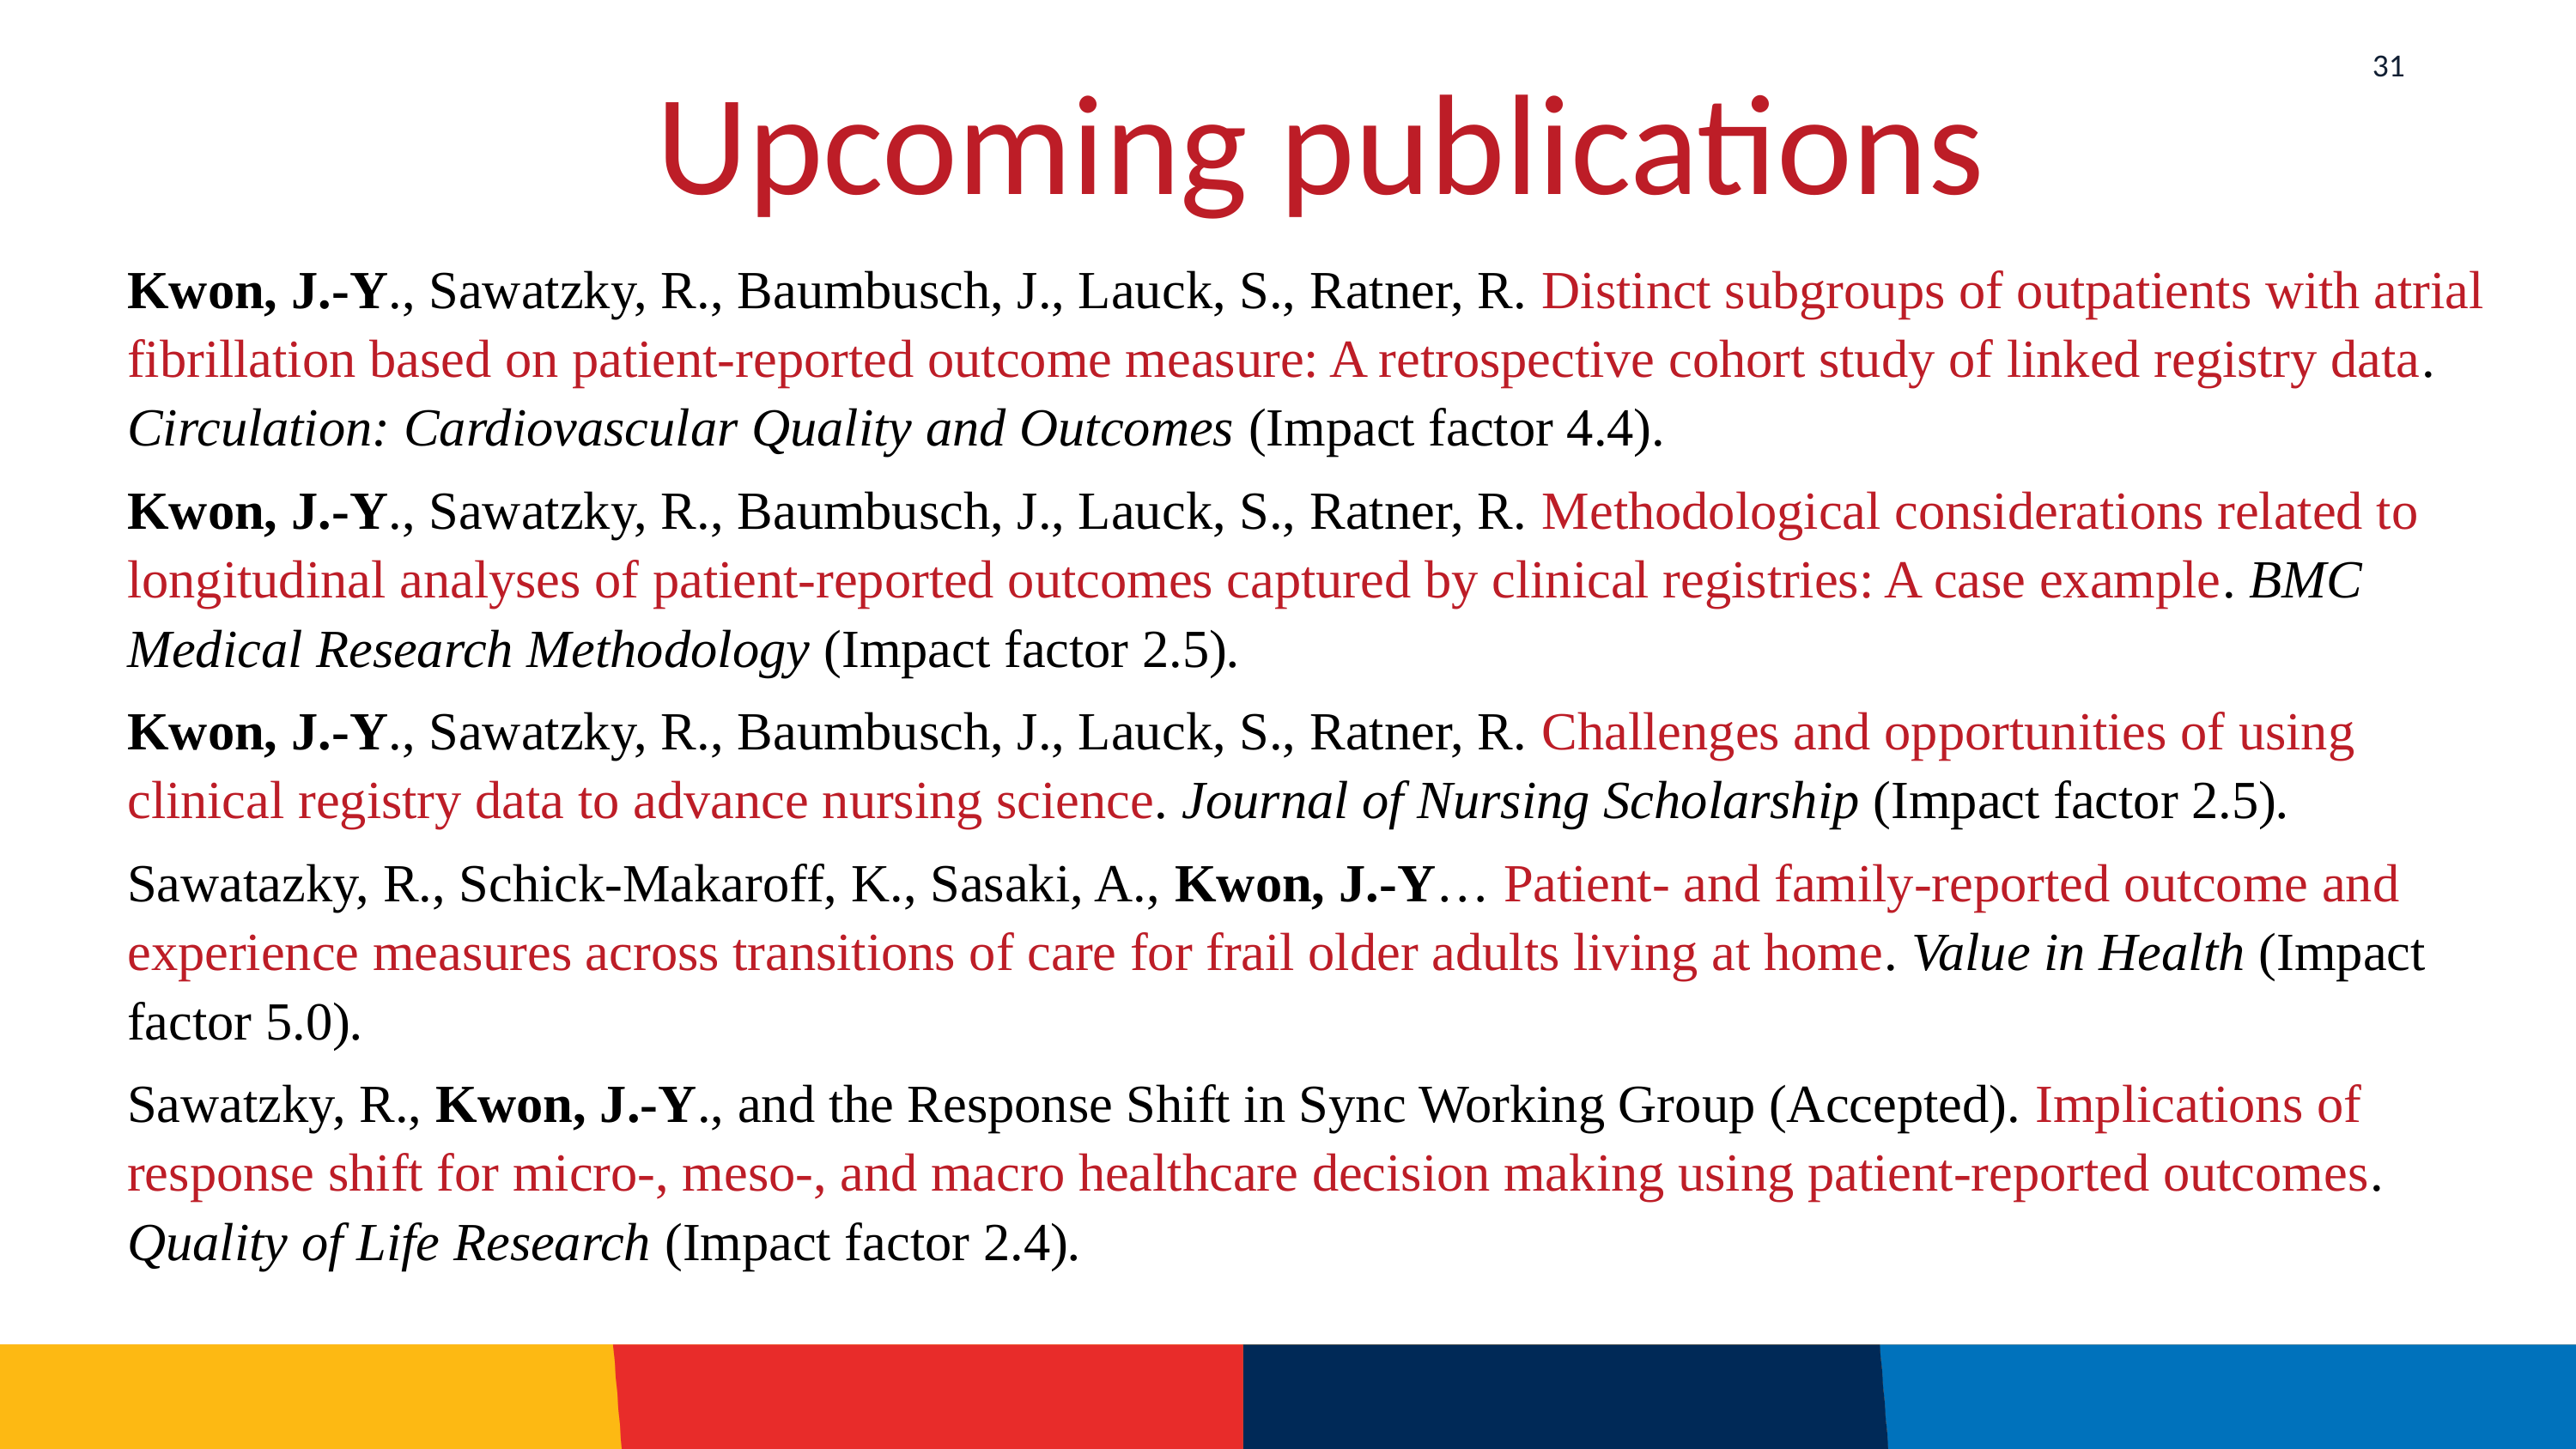

31
# Upcoming publications
Kwon, J.-Y., Sawatzky, R., Baumbusch, J., Lauck, S., Ratner, R. Distinct subgroups of outpatients with atrial fibrillation based on patient-reported outcome measure: A retrospective cohort study of linked registry data. Circulation: Cardiovascular Quality and Outcomes (Impact factor 4.4).
Kwon, J.-Y., Sawatzky, R., Baumbusch, J., Lauck, S., Ratner, R. Methodological considerations related to longitudinal analyses of patient-reported outcomes captured by clinical registries: A case example. BMC Medical Research Methodology (Impact factor 2.5).
Kwon, J.-Y., Sawatzky, R., Baumbusch, J., Lauck, S., Ratner, R. Challenges and opportunities of using clinical registry data to advance nursing science. Journal of Nursing Scholarship (Impact factor 2.5).
Sawatazky, R., Schick-Makaroff, K., Sasaki, A., Kwon, J.-Y… Patient- and family-reported outcome and experience measures across transitions of care for frail older adults living at home. Value in Health (Impact factor 5.0).
Sawatzky, R., Kwon, J.-Y., and the Response Shift in Sync Working Group (Accepted). Implications of response shift for micro-, meso-, and macro healthcare decision making using patient-reported outcomes. Quality of Life Research (Impact factor 2.4).